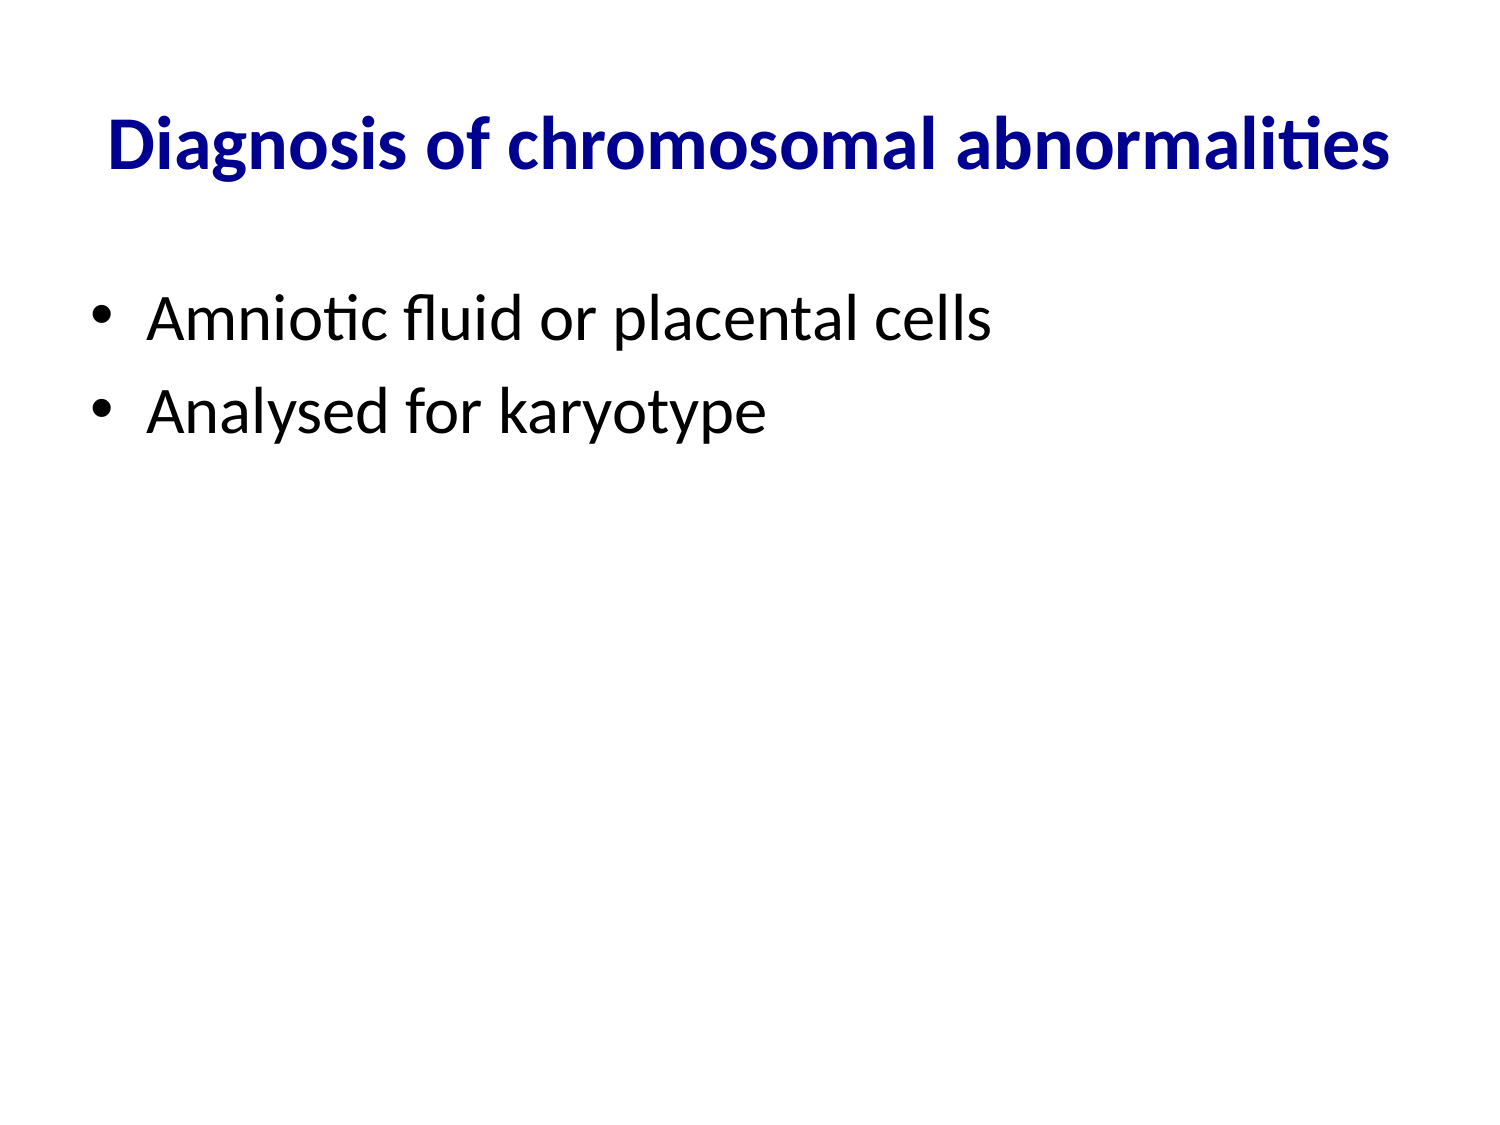

# Diagnosis of chromosomal abnormalities
Amniotic fluid or placental cells
Analysed for karyotype